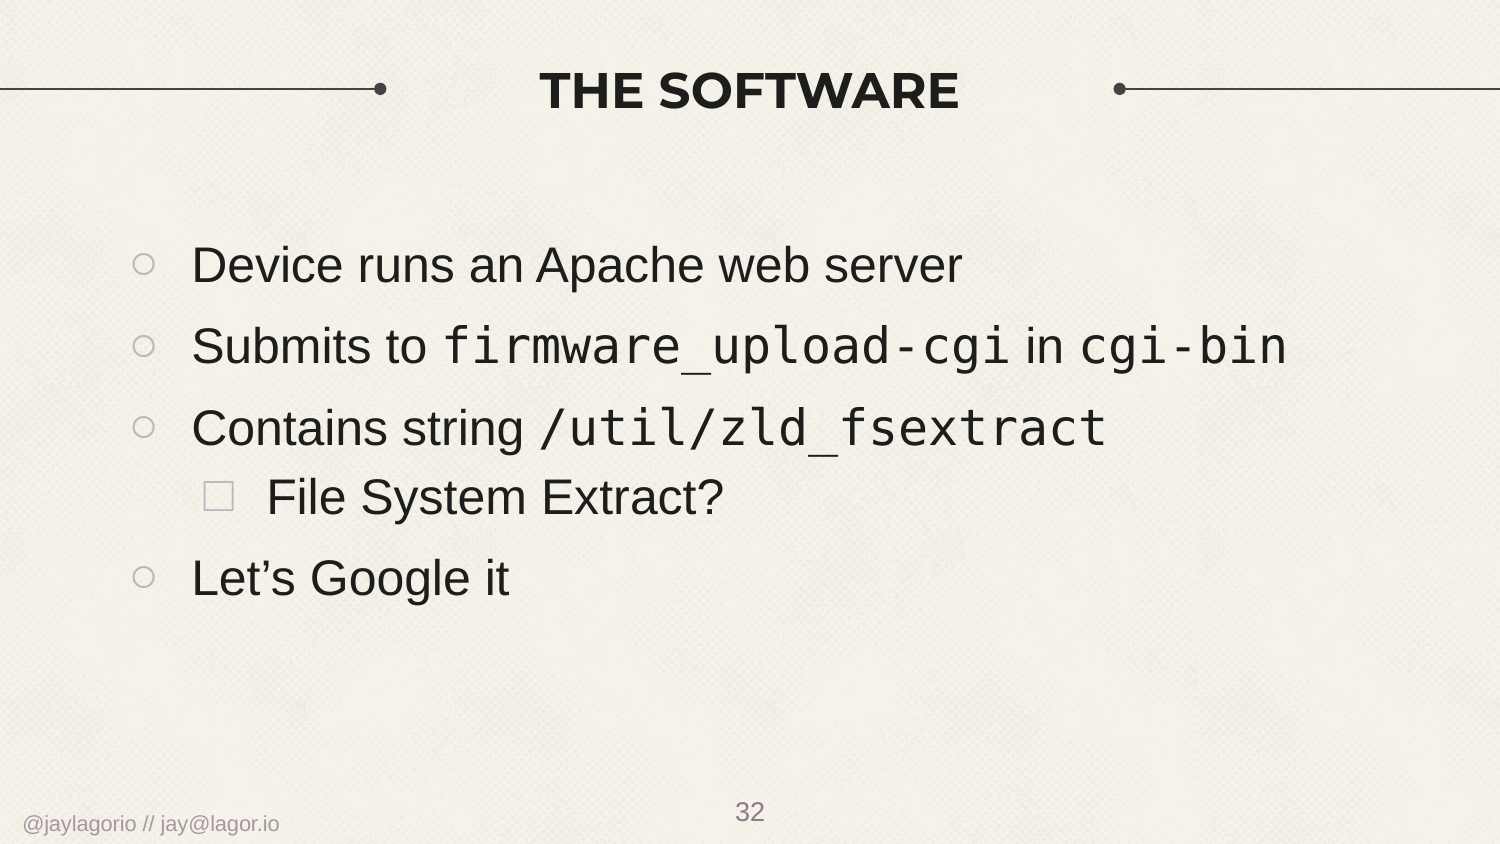

# The Software
Device runs an Apache web server
Submits to firmware_upload-cgi in cgi-bin
Contains string /util/zld_fsextract
File System Extract?
Let’s Google it
32
@jaylagorio // jay@lagor.io